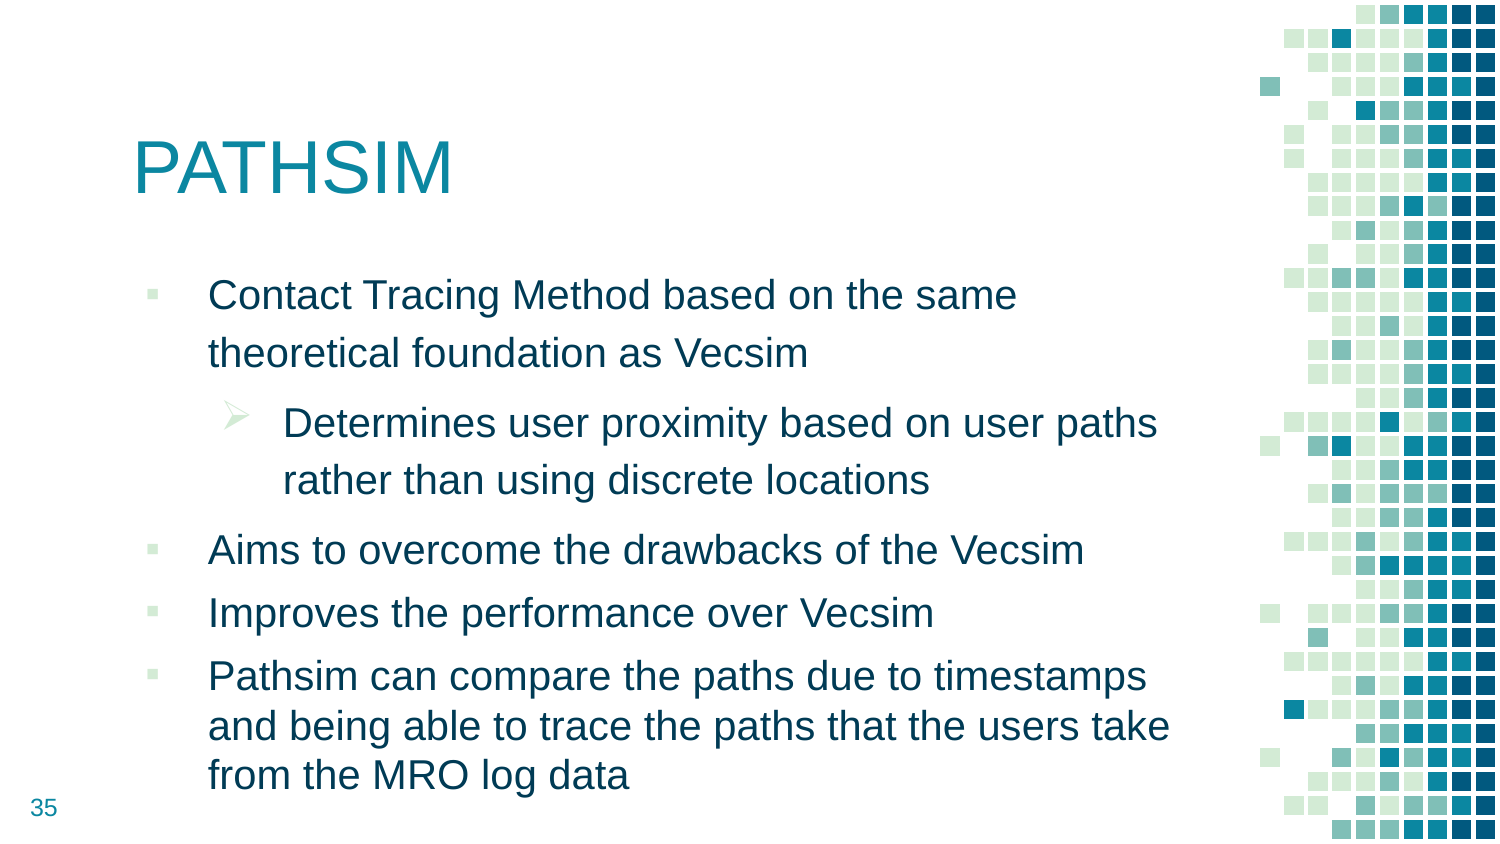

# PATHSIM
Contact Tracing Method based on the same theoretical foundation as Vecsim
Determines user proximity based on user paths rather than using discrete locations
Aims to overcome the drawbacks of the Vecsim
Improves the performance over Vecsim
Pathsim can compare the paths due to timestamps and being able to trace the paths that the users take from the MRO log data
35